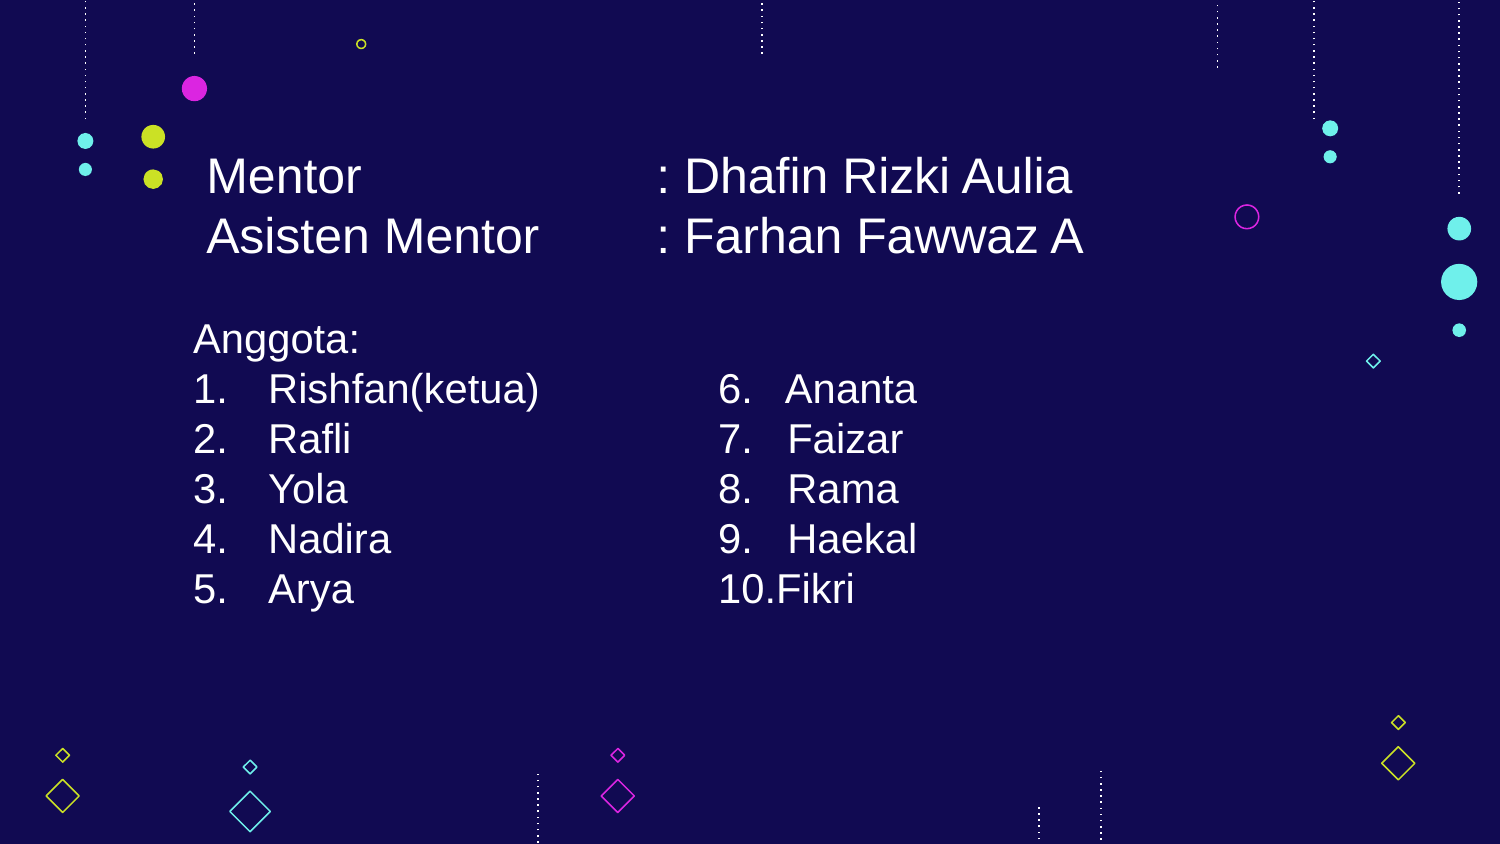

Mentor		: Dhafin Rizki Aulia
Asisten Mentor	: Farhan Fawwaz A

Anggota:
Rishfan(ketua)		6.   Ananta
Rafli			7.   Faizar
Yola			8.   Rama
Nadira			9.   Haekal
Arya			10.Fikri